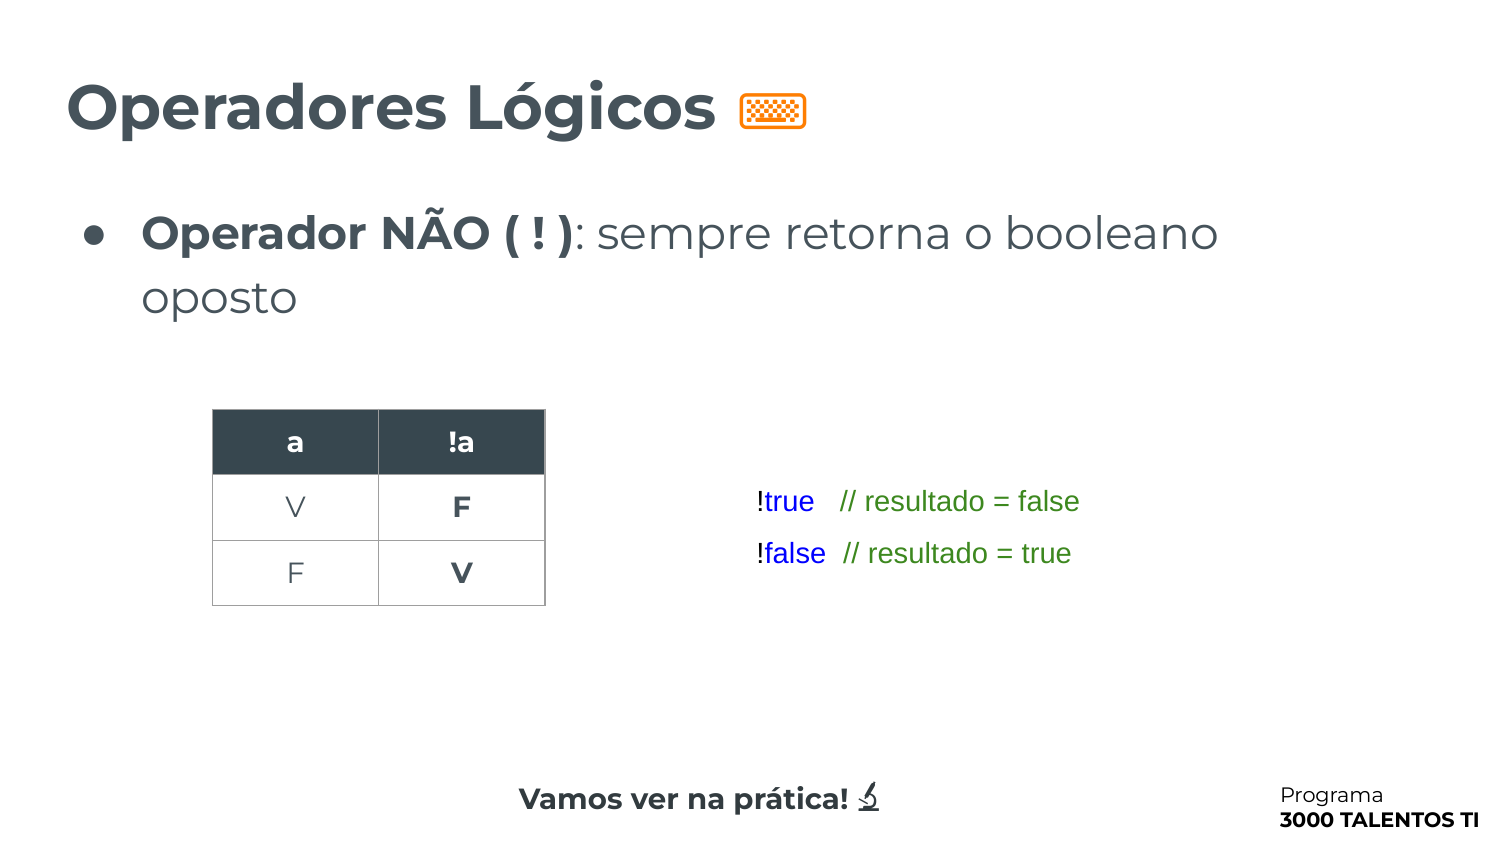

# Operadores Lógicos ⌨️
Operador NÃO ( ! ): sempre retorna o booleano oposto
| a | !a |
| --- | --- |
| V | F |
| F | V |
!true   // resultado = false
!false  // resultado = true
Vamos ver na prática! 🔬